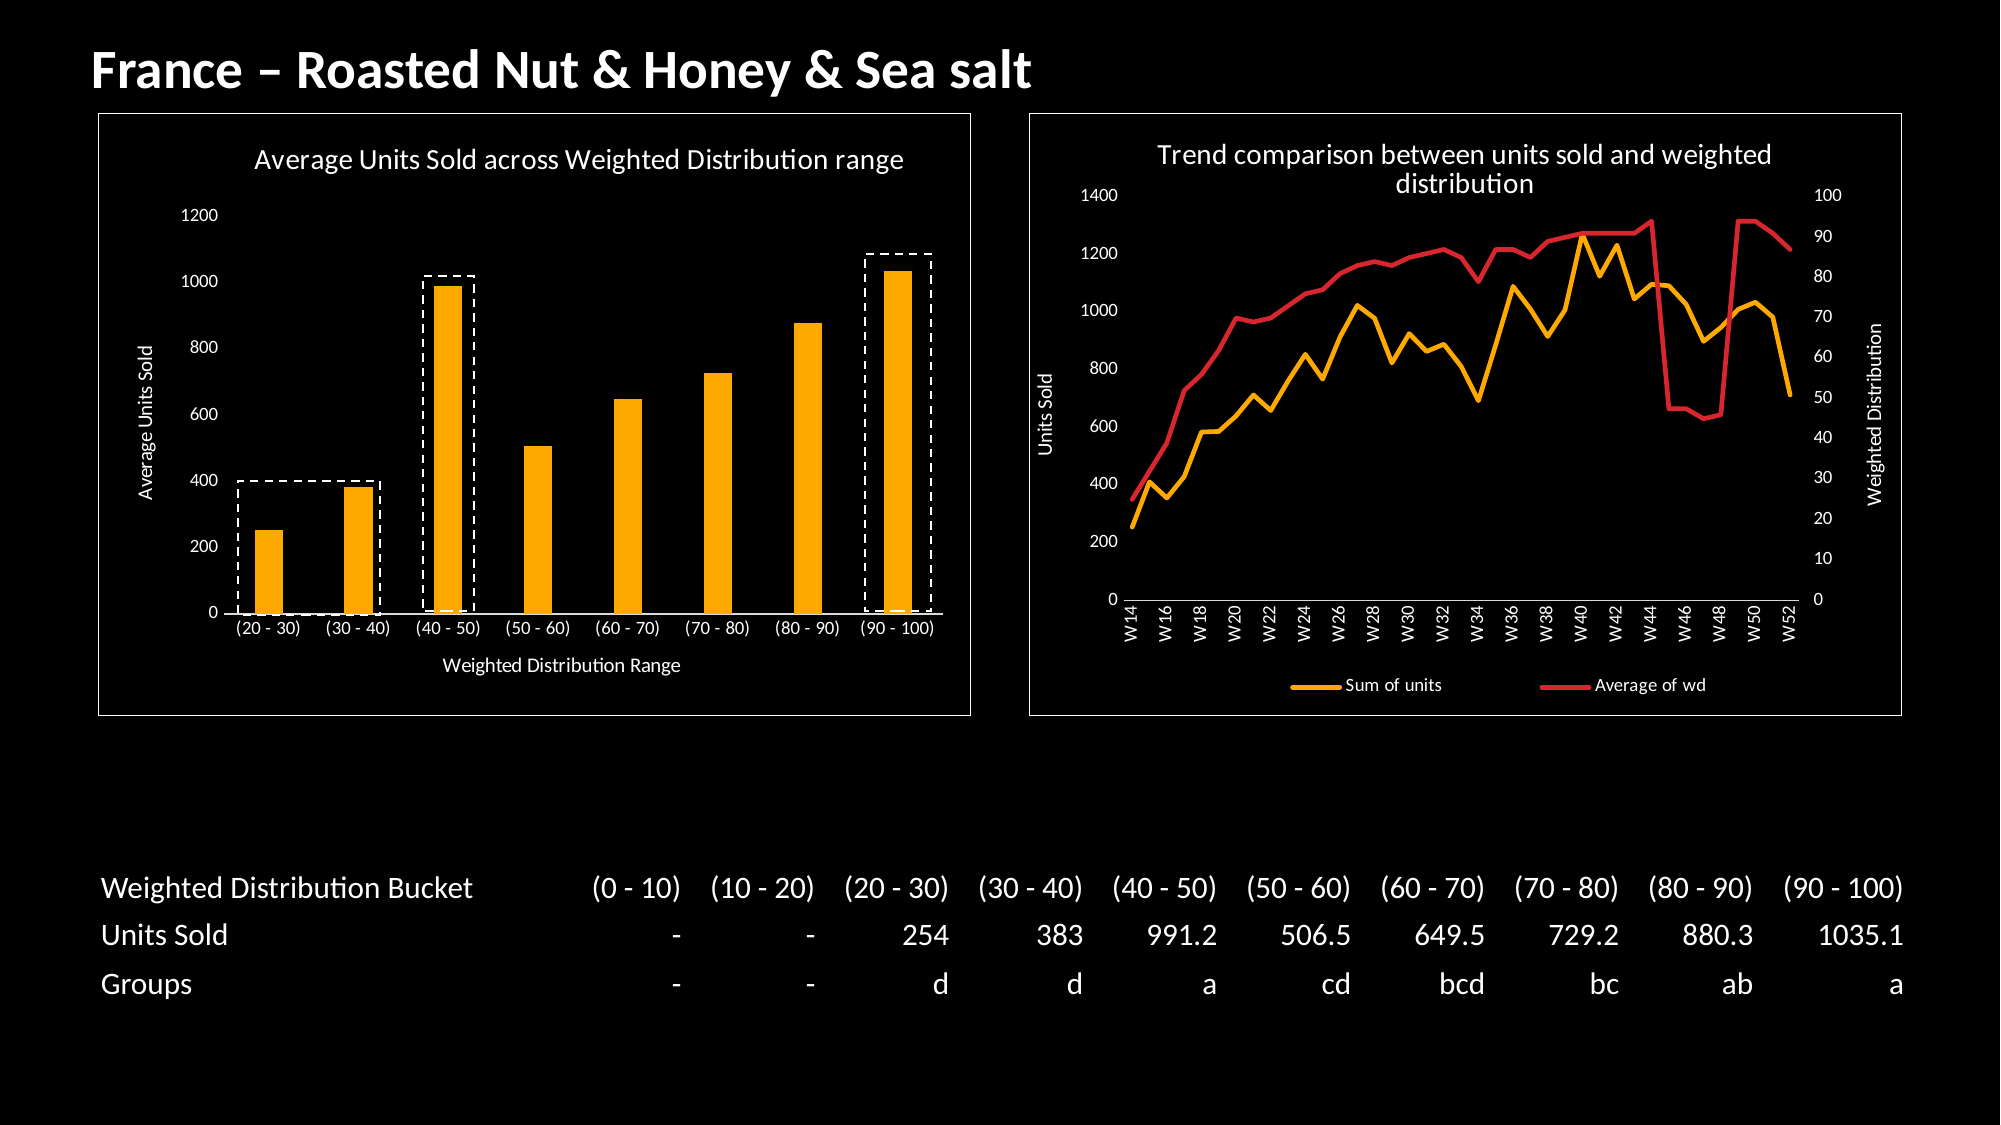

France – Roasted Nut & Honey & Sea salt

### Chart: Average Units Sold across Weighted Distribution range

| Category | Units Sold |
|---|---|
| (20 - 30) | 254.0 |
| (30 - 40) | 383.0 |
| (40 - 50) | 991.2 |
| (50 - 60) | 506.5 |
| (60 - 70) | 649.5 |
| (70 - 80) | 729.2 |
| (80 - 90) | 880.3 |
| (90 - 100) | 1035.1 |

### Chart: Trend comparison between units sold and weighted distribution

| Category | Sum of units | Average of wd |
|---|---|---|
| W14 | 254.0 | 25.0 |
| W15 | 411.0 | 32.0 |
| W16 | 355.0 | 39.0 |
| W17 | 429.0 | 52.0 |
| W18 | 584.0 | 56.0 |
| W19 | 586.0 | 62.0 |
| W20 | 640.0 | 70.0 |
| W21 | 713.0 | 69.0 |
| W22 | 659.0 | 70.0 |
| W23 | 761.0 | 73.0 |
| W24 | 854.0 | 76.0 |
| W25 | 768.0 | 77.0 |
| W26 | 914.0 | 81.0 |
| W27 | 1024.0 | 83.0 |
| W28 | 979.0 | 84.0 |
| W29 | 824.0 | 83.0 |
| W30 | 926.0 | 85.0 |
| W31 | 864.0 | 86.0 |
| W32 | 889.0 | 87.0 |
| W33 | 812.0 | 85.0 |
| W34 | 693.0 | 79.0 |
| W35 | 887.0 | 87.0 |
| W36 | 1090.0 | 87.0 |
| W37 | 1011.0 | 85.0 |
| W38 | 916.0 | 89.0 |
| W39 | 1008.0 | 90.0 |
| W40 | 1272.0 | 91.0 |
| W41 | 1125.0 | 91.0 |
| W42 | 1233.1 | 91.0 |
| W43 | 1046.0 | 91.0 |
| W44 | 1097.0 | 94.0 |
| W45 | 1092.0 | 47.5 |
| W46 | 1027.0 | 47.5 |
| W47 | 899.0 | 45.0 |
| W48 | 947.0 | 46.0 |
| W49 | 1010.0 | 94.0 |
| W50 | 1035.0 | 94.0 |
| W51 | 983.0 | 91.0 |
| W52 | 713.0 | 87.0 |

| Weighted Distribution Bucket | (0 - 10) | (10 - 20) | (20 - 30) | (30 - 40) | (40 - 50) | (50 - 60) | (60 - 70) | (70 - 80) | (80 - 90) | (90 - 100) |
| --- | --- | --- | --- | --- | --- | --- | --- | --- | --- | --- |
| Units Sold | - | - | 254 | 383 | 991.2 | 506.5 | 649.5 | 729.2 | 880.3 | 1035.1 |
| Groups | - | - | d | d | a | cd | bcd | bc | ab | a |